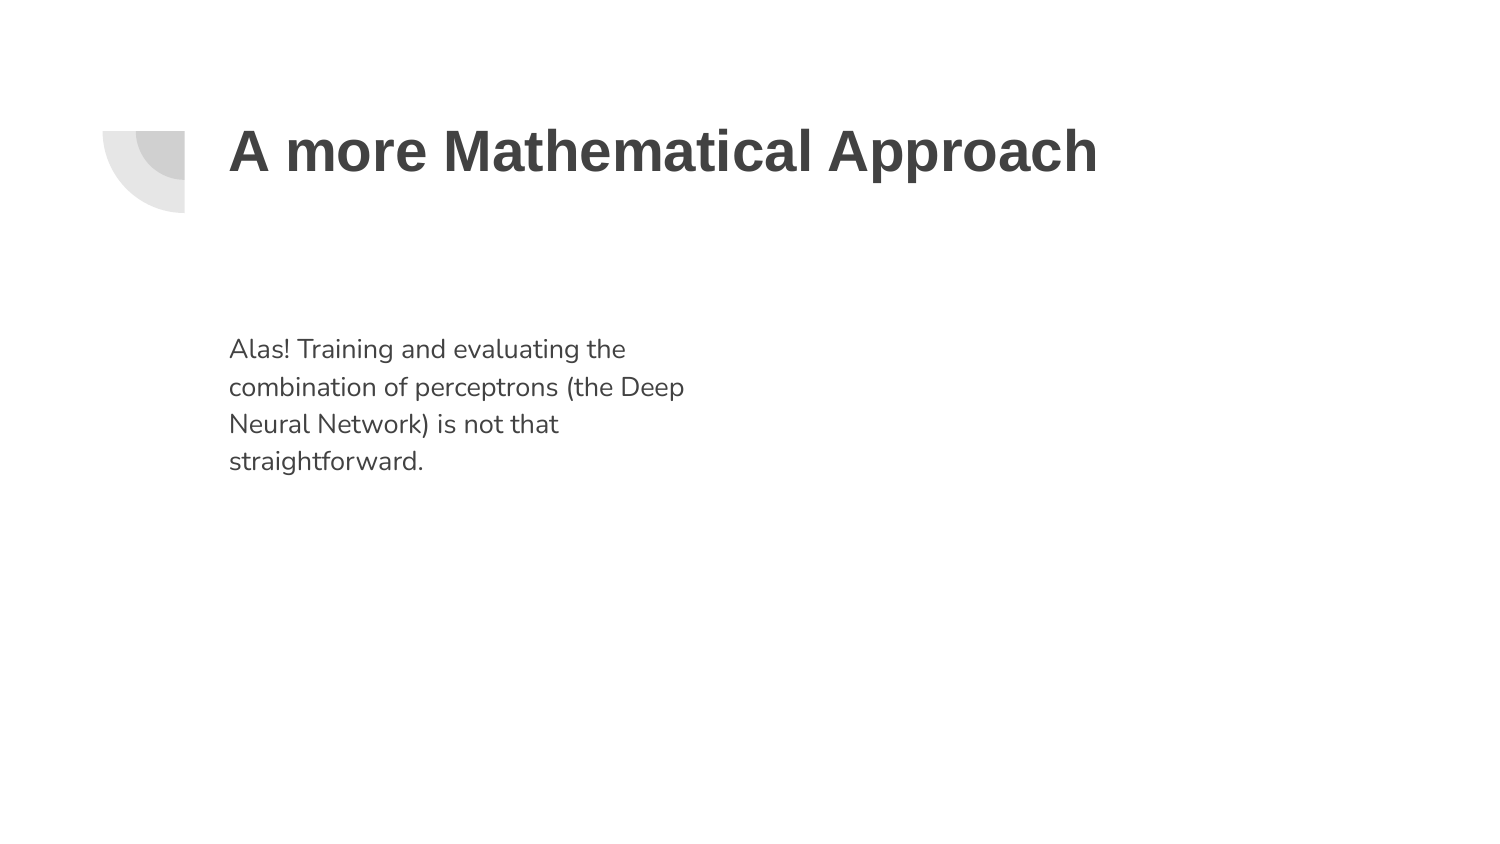

# A more Mathematical Approach
Alas! Training and evaluating the combination of perceptrons (the Deep Neural Network) is not that straightforward.